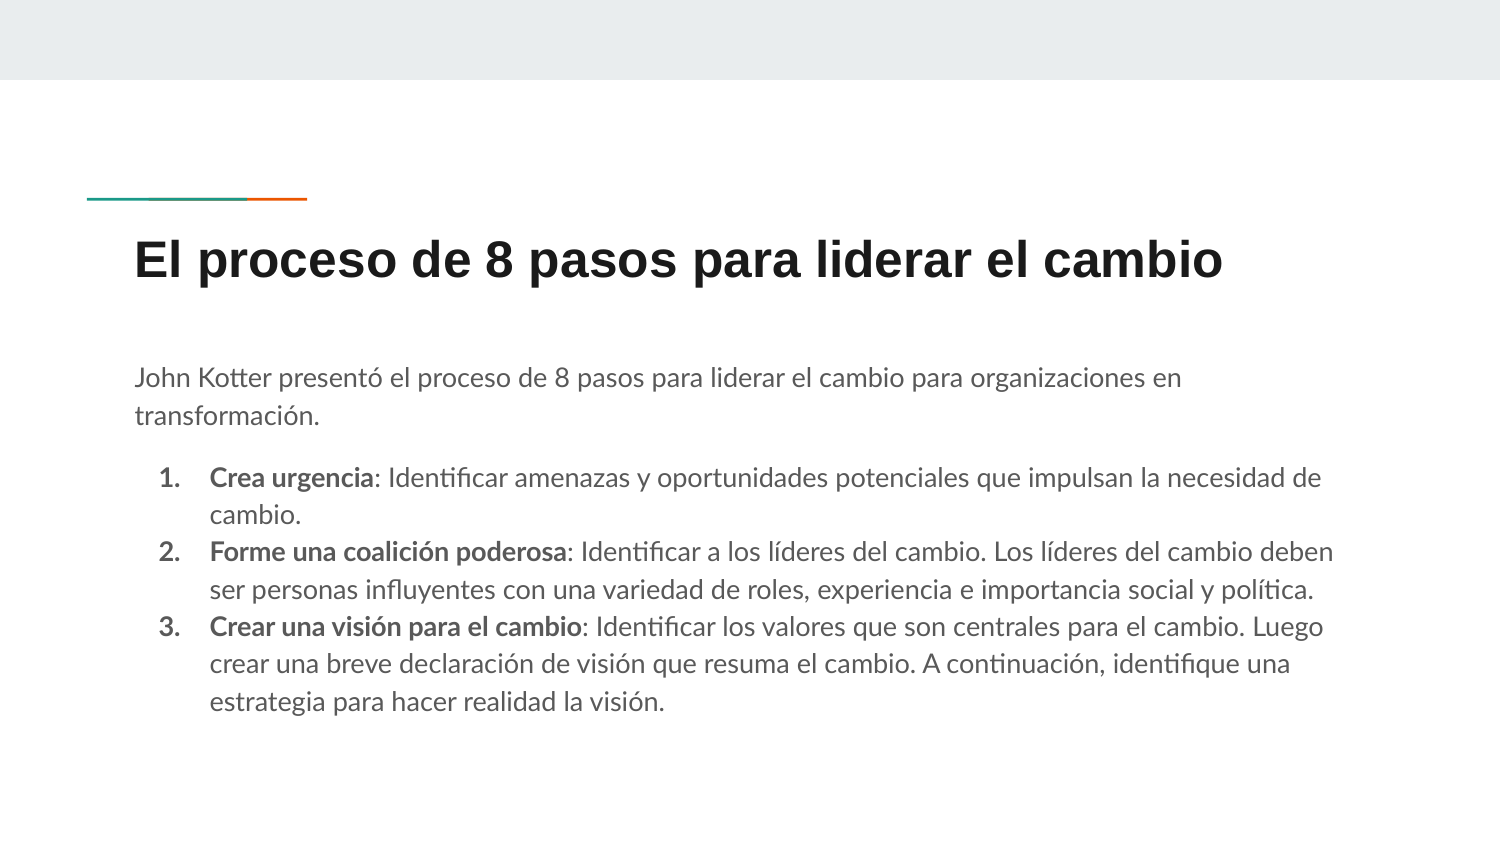

# El proceso de 8 pasos para liderar el cambio
John Kotter presentó el proceso de 8 pasos para liderar el cambio para organizaciones en transformación.
Crea urgencia: Identificar amenazas y oportunidades potenciales que impulsan la necesidad de cambio.
Forme una coalición poderosa: Identificar a los líderes del cambio. Los líderes del cambio deben ser personas influyentes con una variedad de roles, experiencia e importancia social y política.
Crear una visión para el cambio: Identificar los valores que son centrales para el cambio. Luego crear una breve declaración de visión que resuma el cambio. A continuación, identifique una estrategia para hacer realidad la visión.